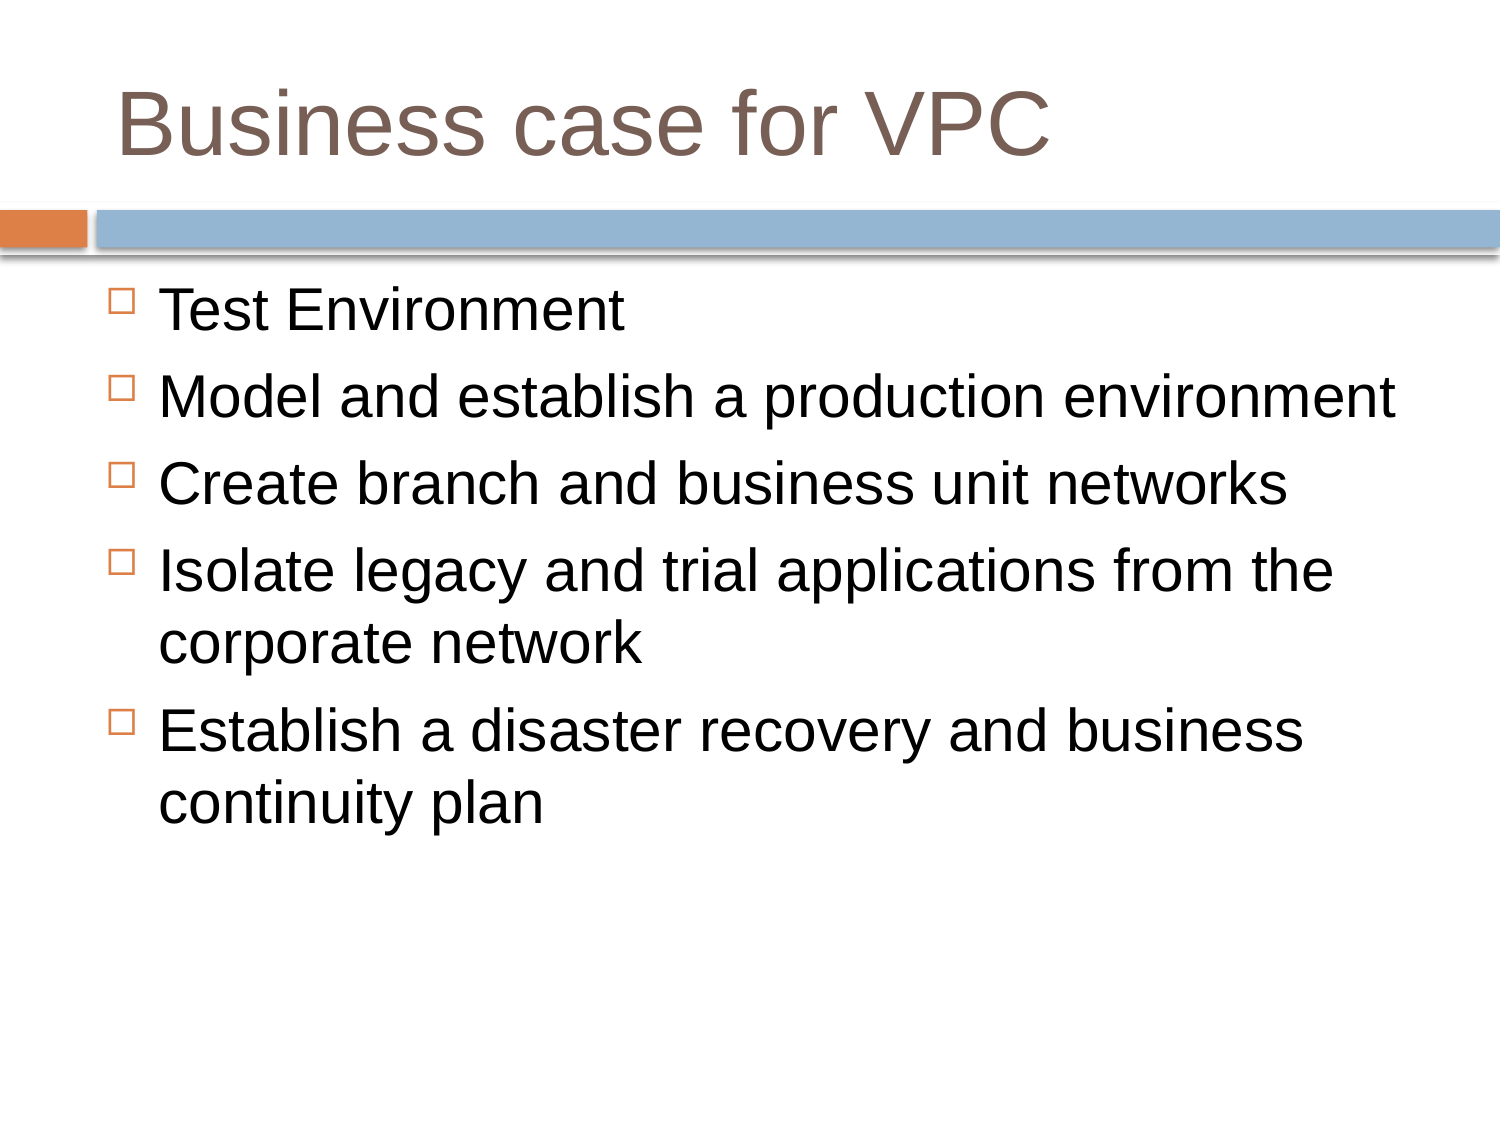

# Business case for VPC
Test Environment
Model and establish a production environment
Create branch and business unit networks
Isolate legacy and trial applications from the corporate network
Establish a disaster recovery and business continuity plan